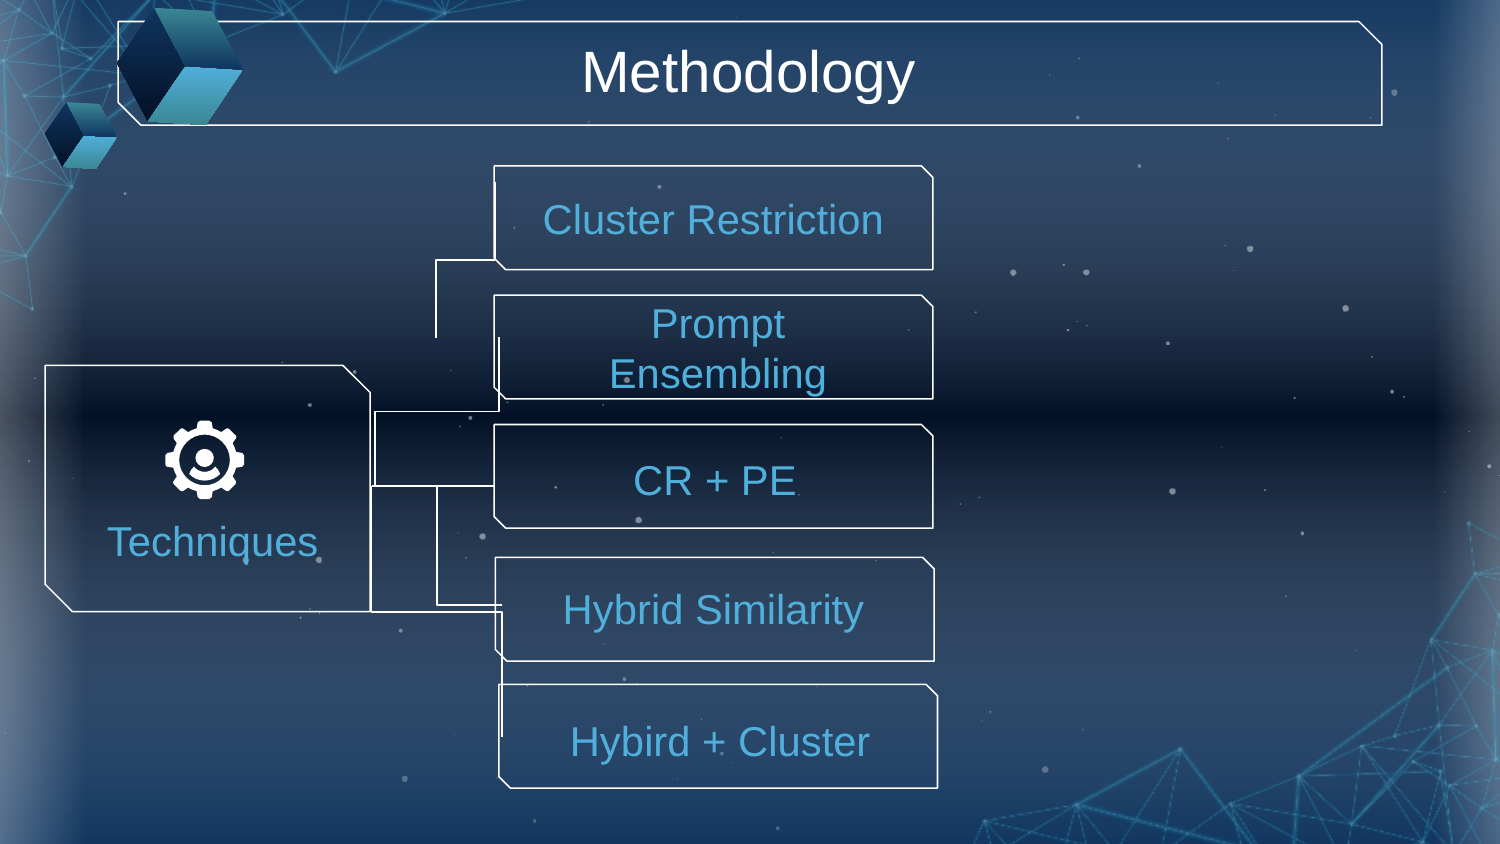

# Methodology

Cluster Restriction

Prompt Ensembling

CR + PE
Techniques

Hybrid Similarity

Hybird + Cluster